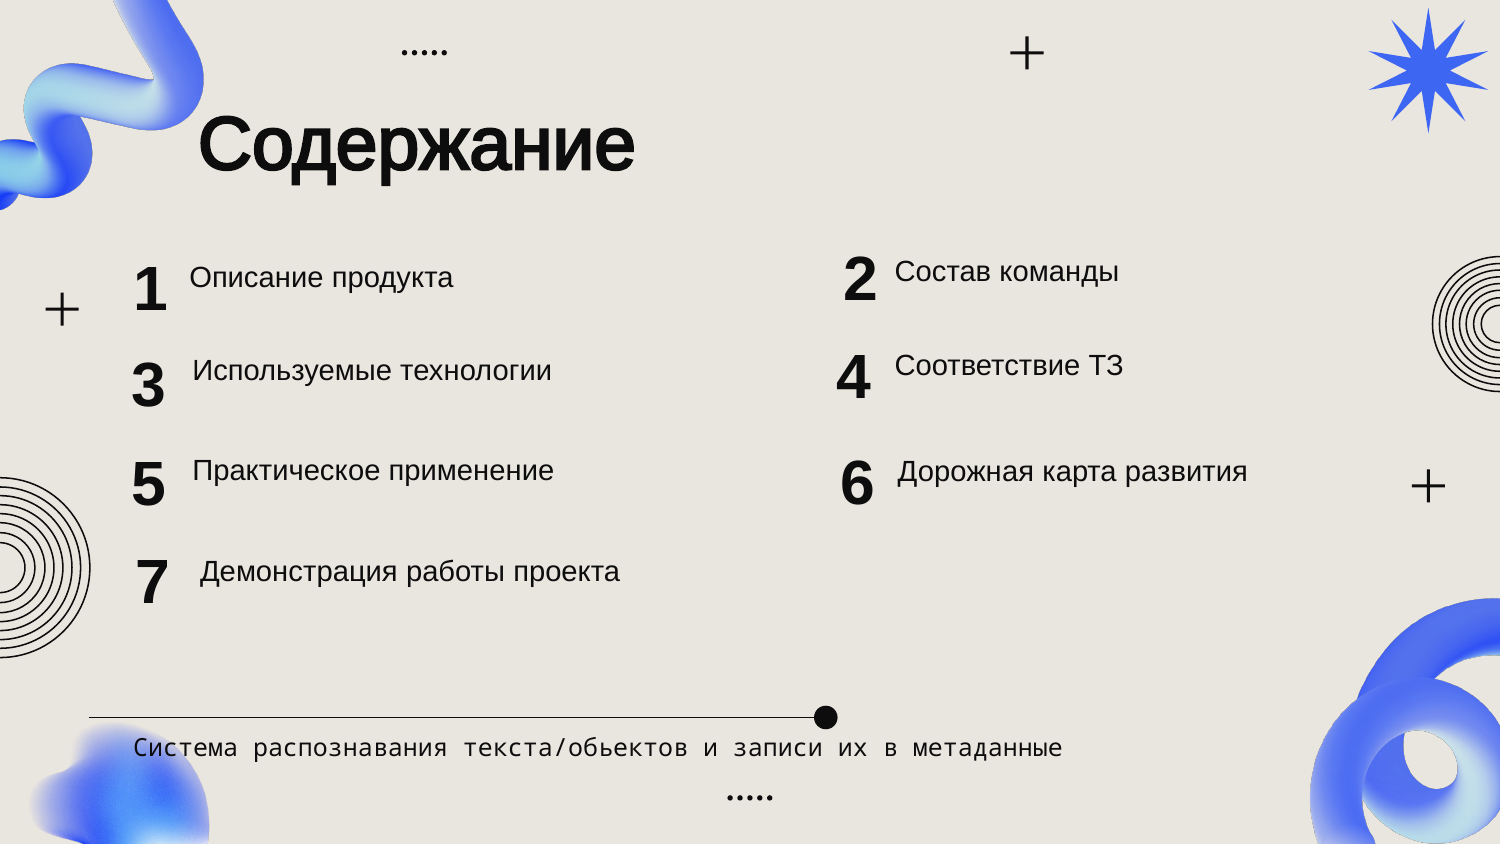

# Содержание
2
1
Состав команды
Описание продукта
4
3
Соответствие ТЗ
Используемые технологии
6
5
Практическое применение
Дорожная карта развития
7
Демонстрация работы проекта

Система распознавания текста/обьектов и записи их в метаданные